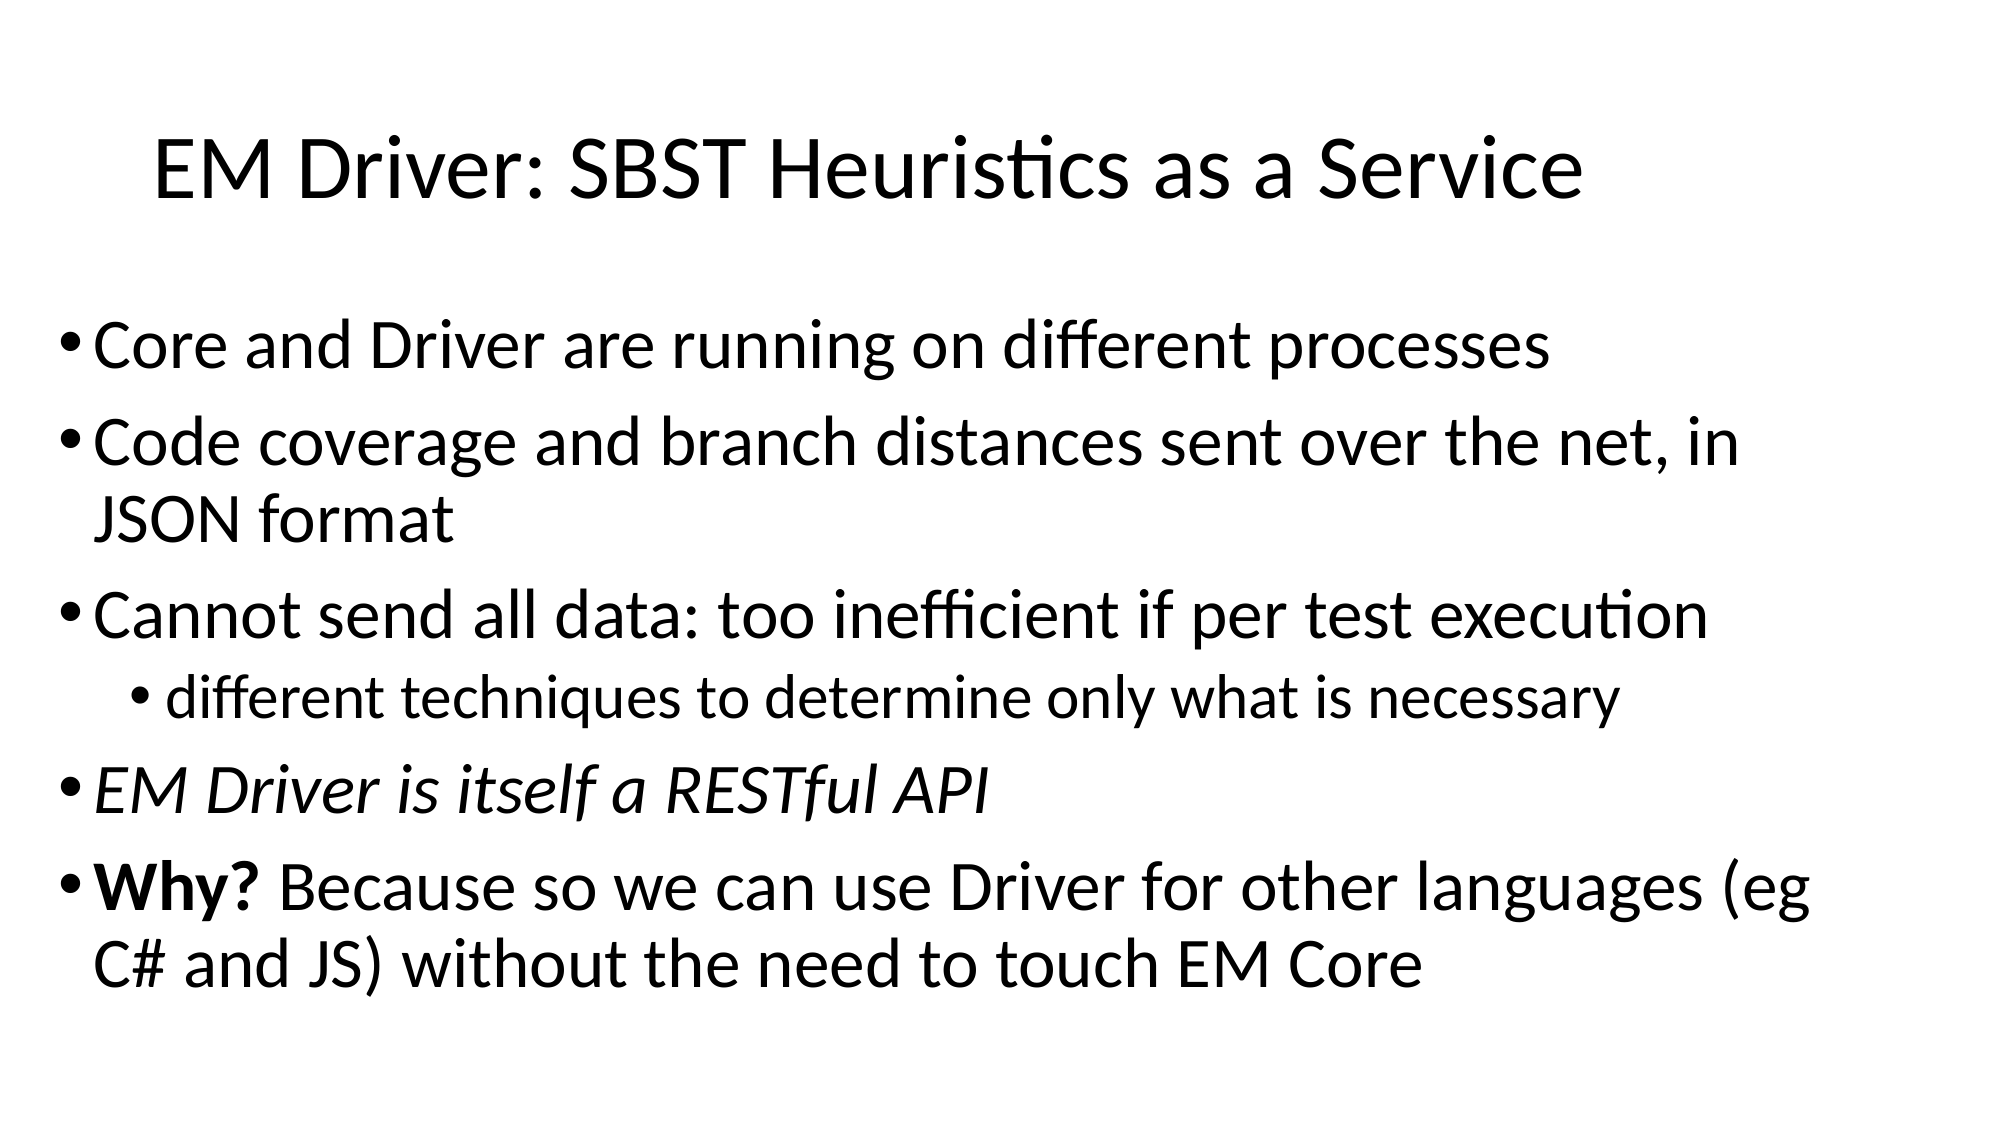

# EM Driver: SBST Heuristics as a Service
Core and Driver are running on different processes
Code coverage and branch distances sent over the net, in JSON format
Cannot send all data: too inefficient if per test execution
different techniques to determine only what is necessary
EM Driver is itself a RESTful API
Why? Because so we can use Driver for other languages (eg C# and JS) without the need to touch EM Core